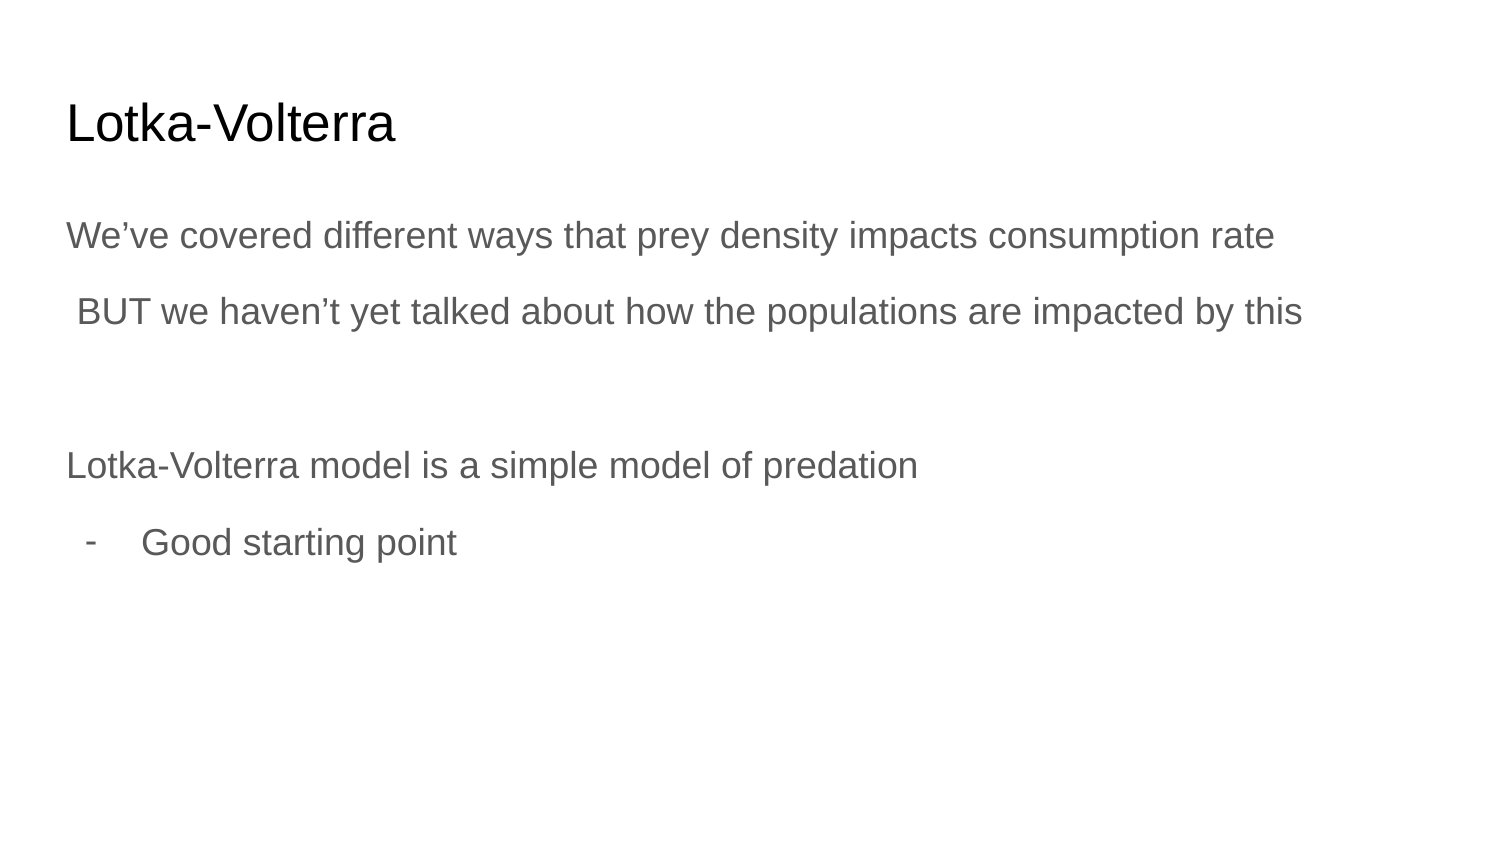

# Lotka-Volterra
We’ve covered different ways that prey density impacts consumption rate
 BUT we haven’t yet talked about how the populations are impacted by this

Lotka-Volterra model is a simple model of predation
Good starting point